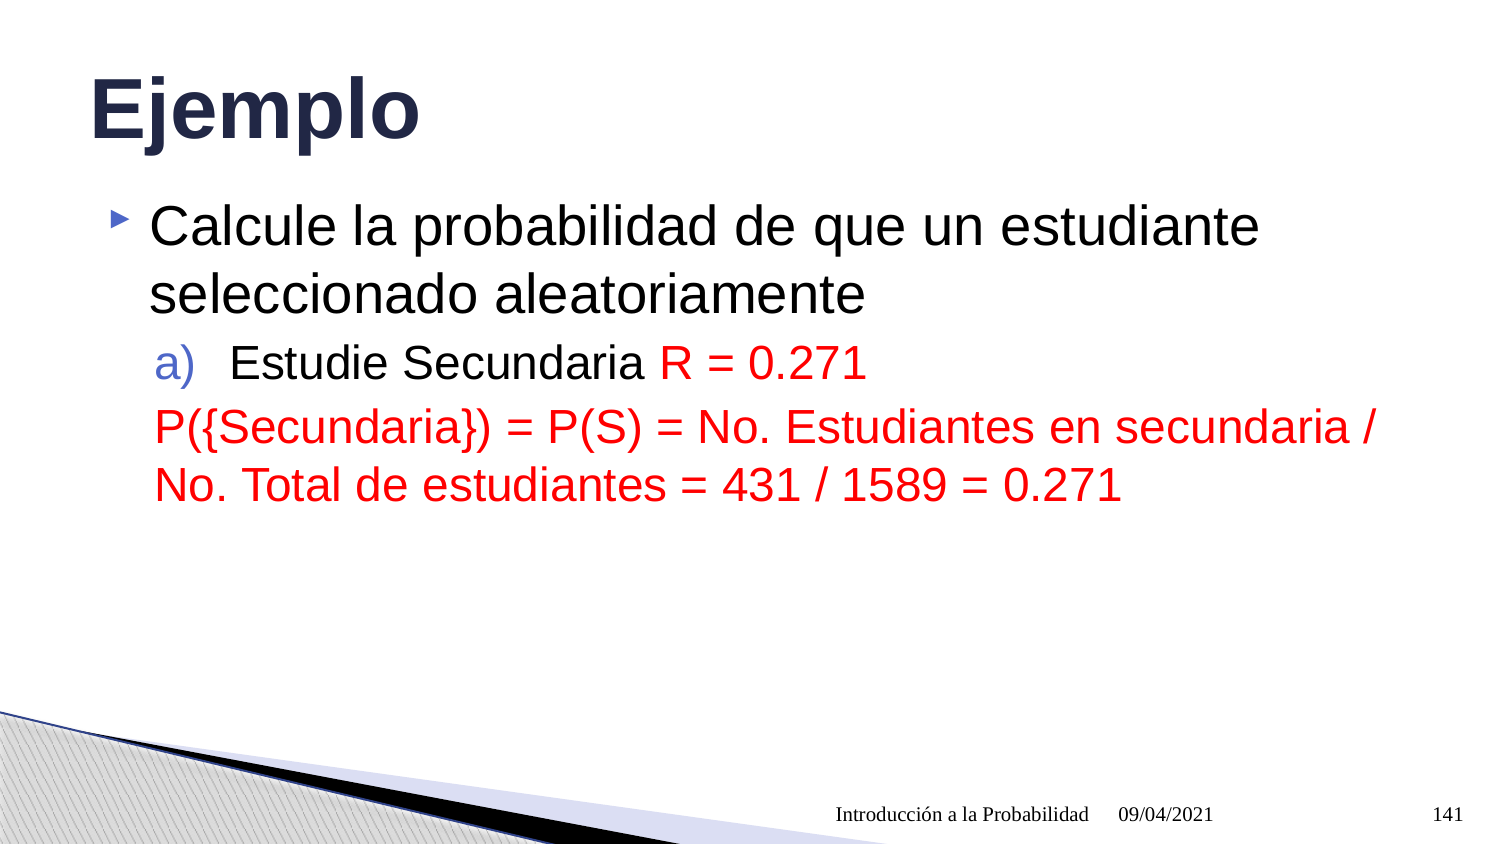

# Ejemplo
Calcule la probabilidad de que un estudiante seleccionado aleatoriamente
Estudie Secundaria R = 0.271
P({Secundaria}) = P(S) = No. Estudiantes en secundaria / No. Total de estudiantes = 431 / 1589 = 0.271
Introducción a la Probabilidad
09/04/2021
141